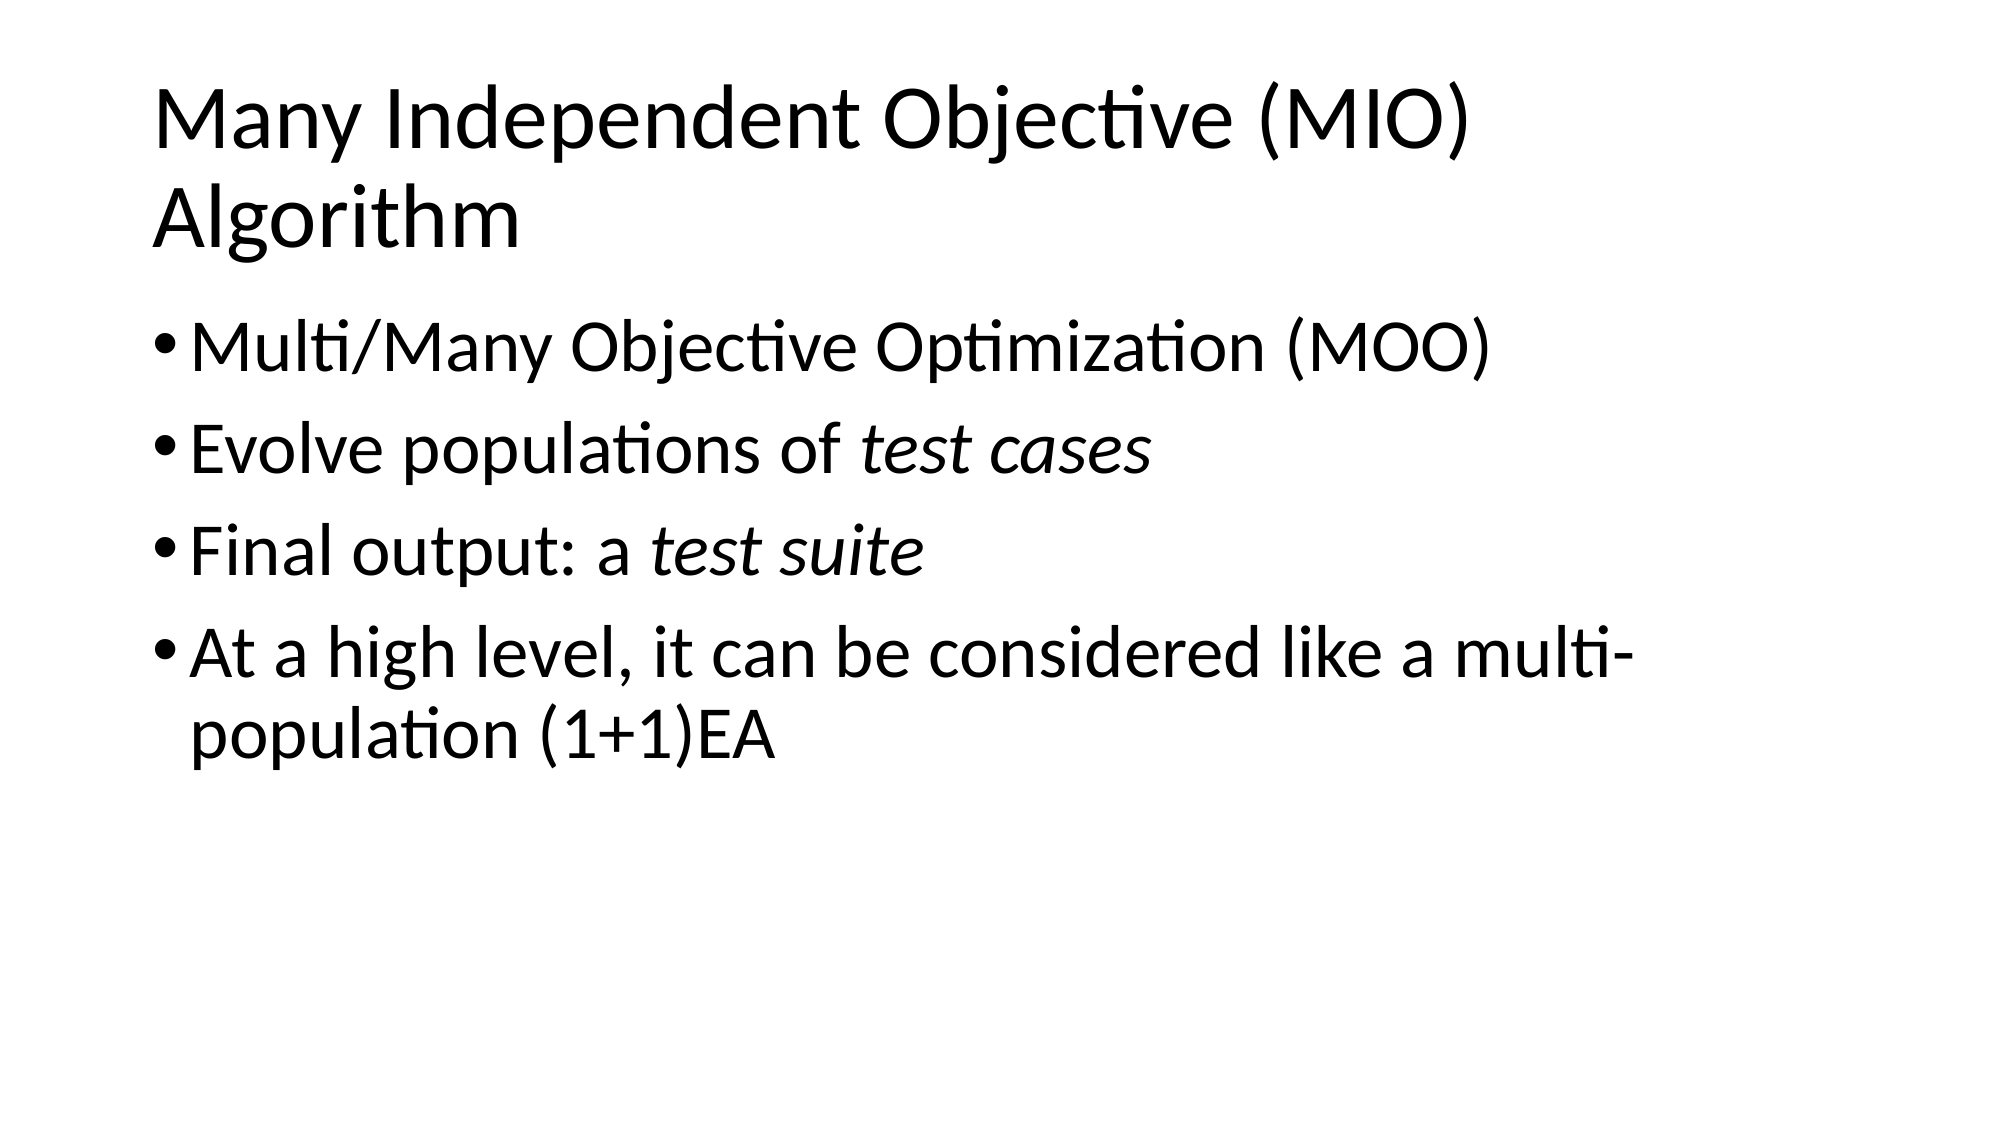

# Many Independent Objective (MIO) Algorithm
Multi/Many Objective Optimization (MOO)
Evolve populations of test cases
Final output: a test suite
At a high level, it can be considered like a multi-population (1+1)EA